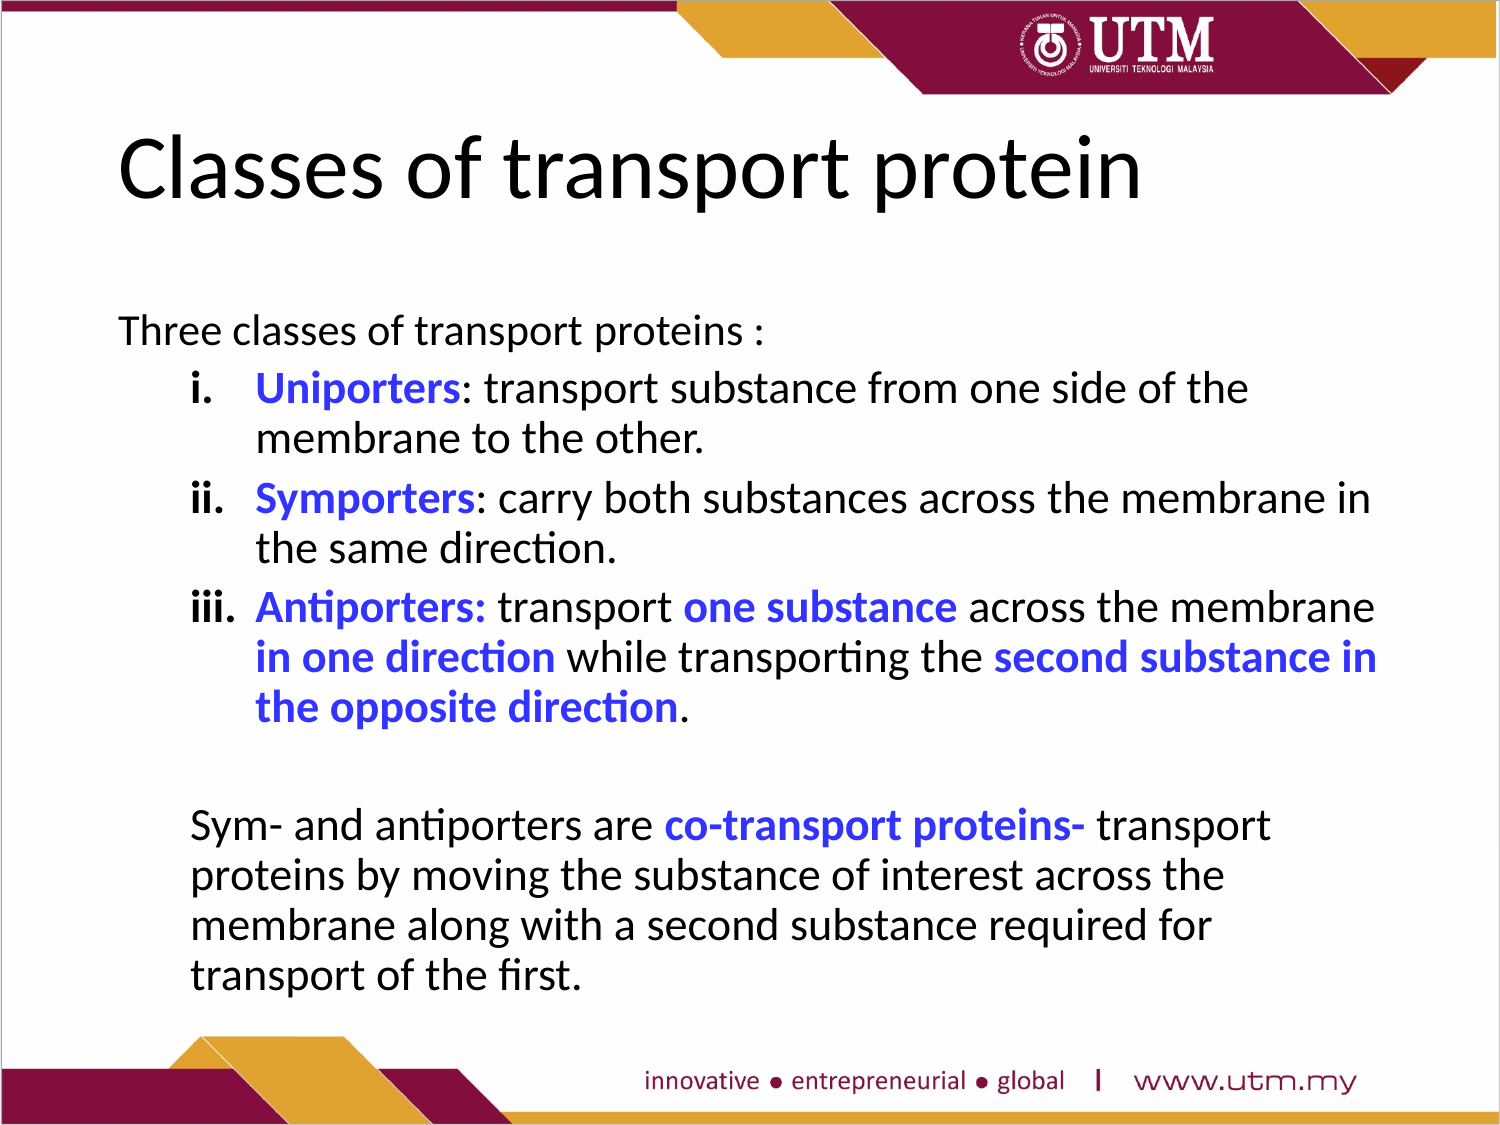

# Classes of transport protein
Three classes of transport proteins :
Uniporters: transport substance from one side of the membrane to the other.
Symporters: carry both substances across the membrane in the same direction.
Antiporters: transport one substance across the membrane in one direction while transporting the second substance in the opposite direction.

Sym- and antiporters are co-transport proteins- transport proteins by moving the substance of interest across the membrane along with a second substance required for transport of the first.